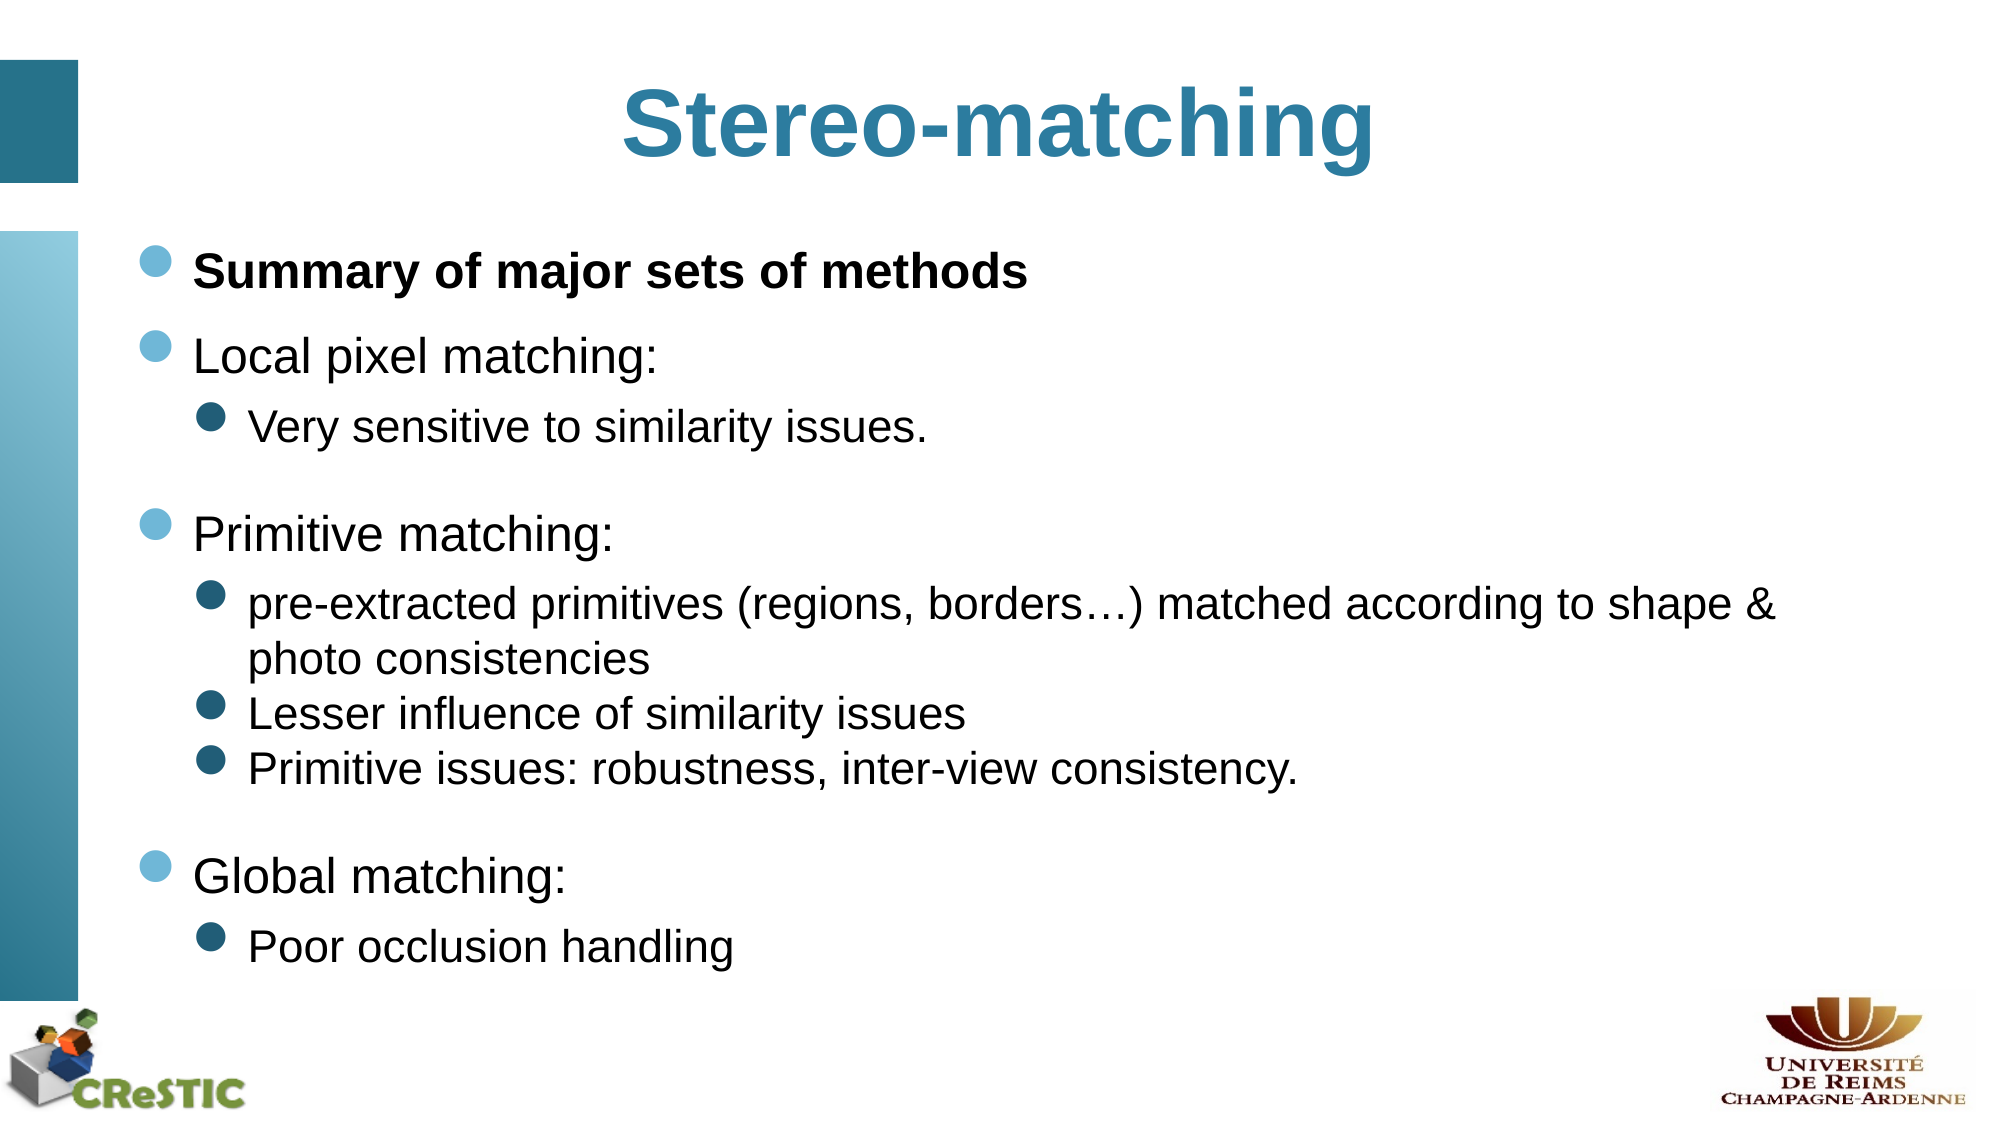

# Stereo-matching
Summary of major sets of methods
Local pixel matching:
Very sensitive to similarity issues.
Primitive matching:
pre-extracted primitives (regions, borders…) matched according to shape & photo consistencies
Lesser influence of similarity issues
Primitive issues: robustness, inter-view consistency.
Global matching:
Poor occlusion handling